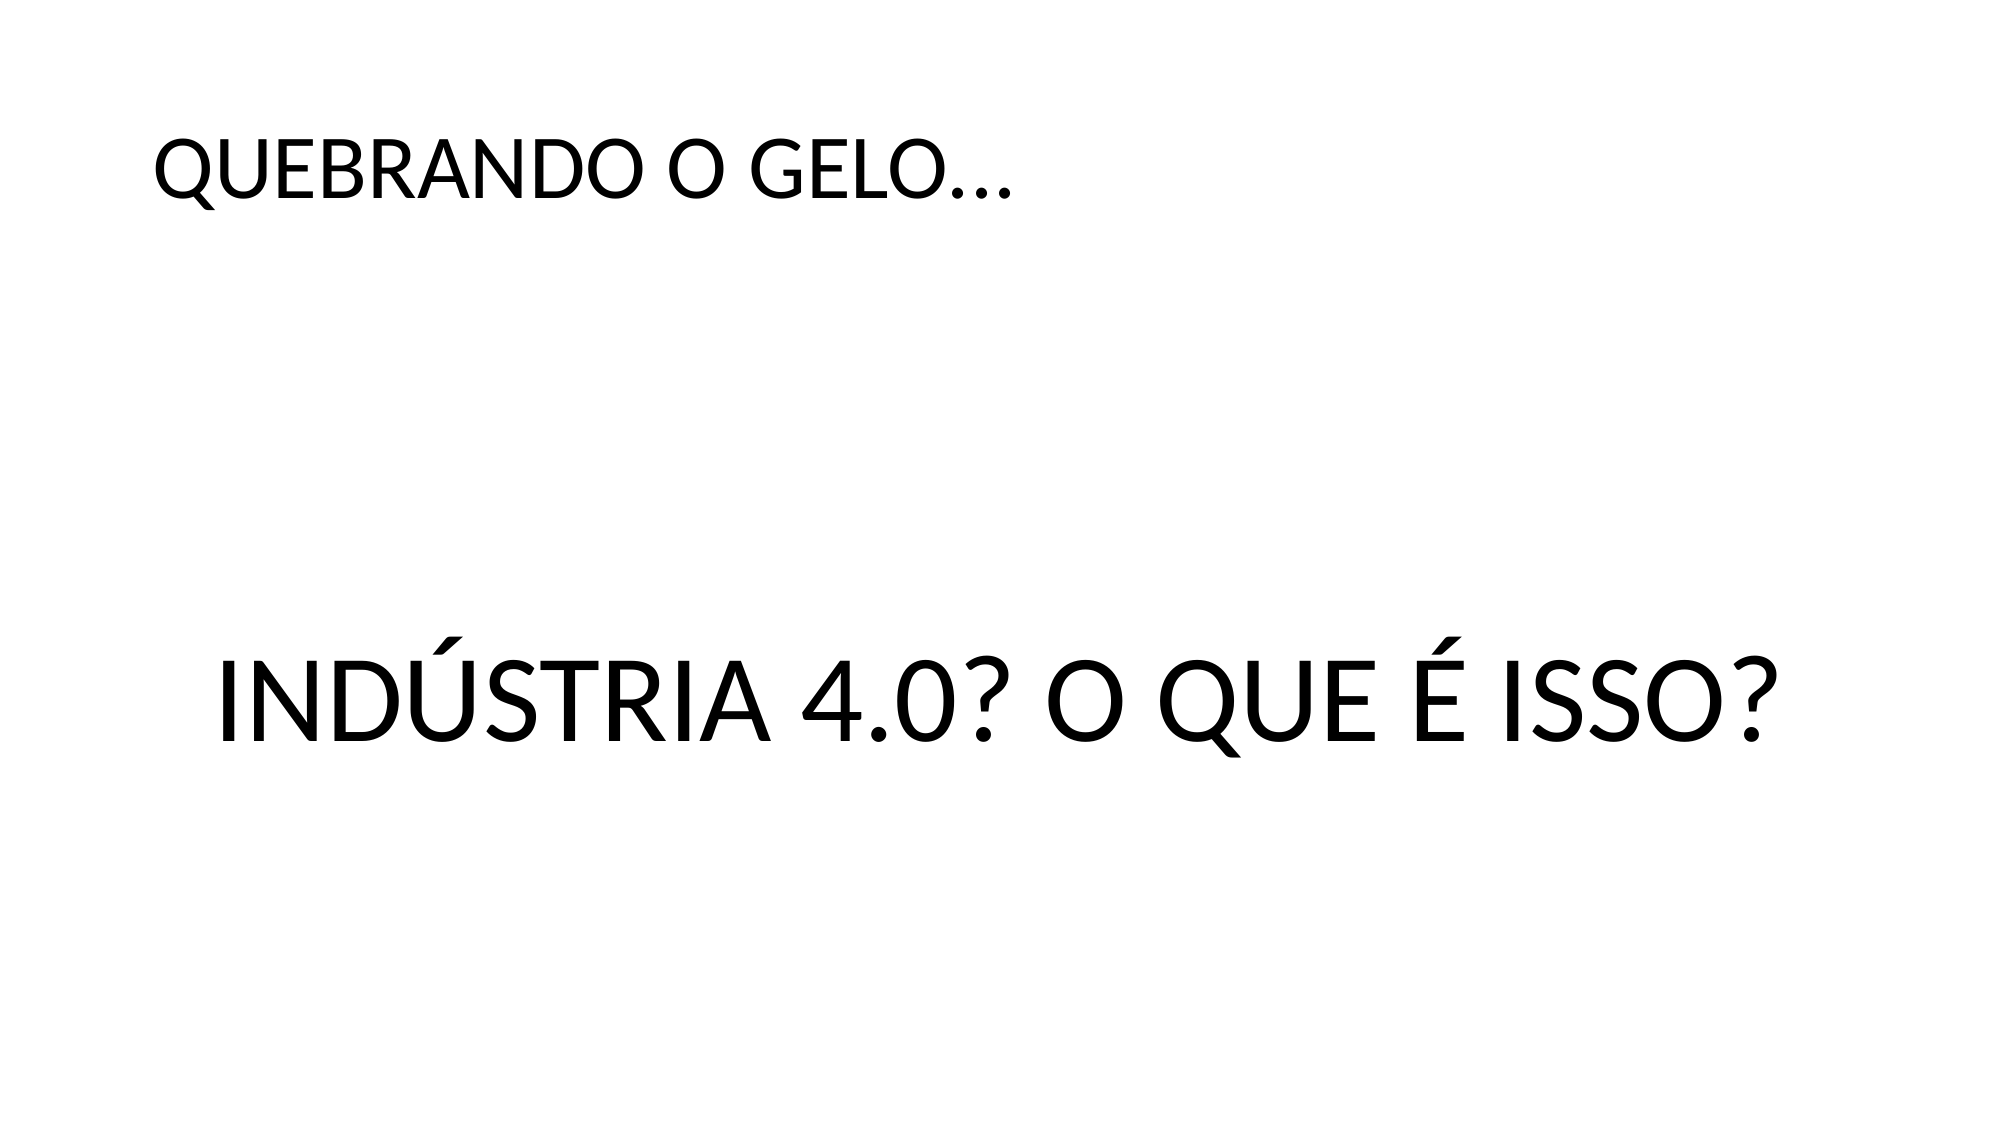

# QUEBRANDO O GELO...

INDÚSTRIA 4.0? O QUE É ISSO?